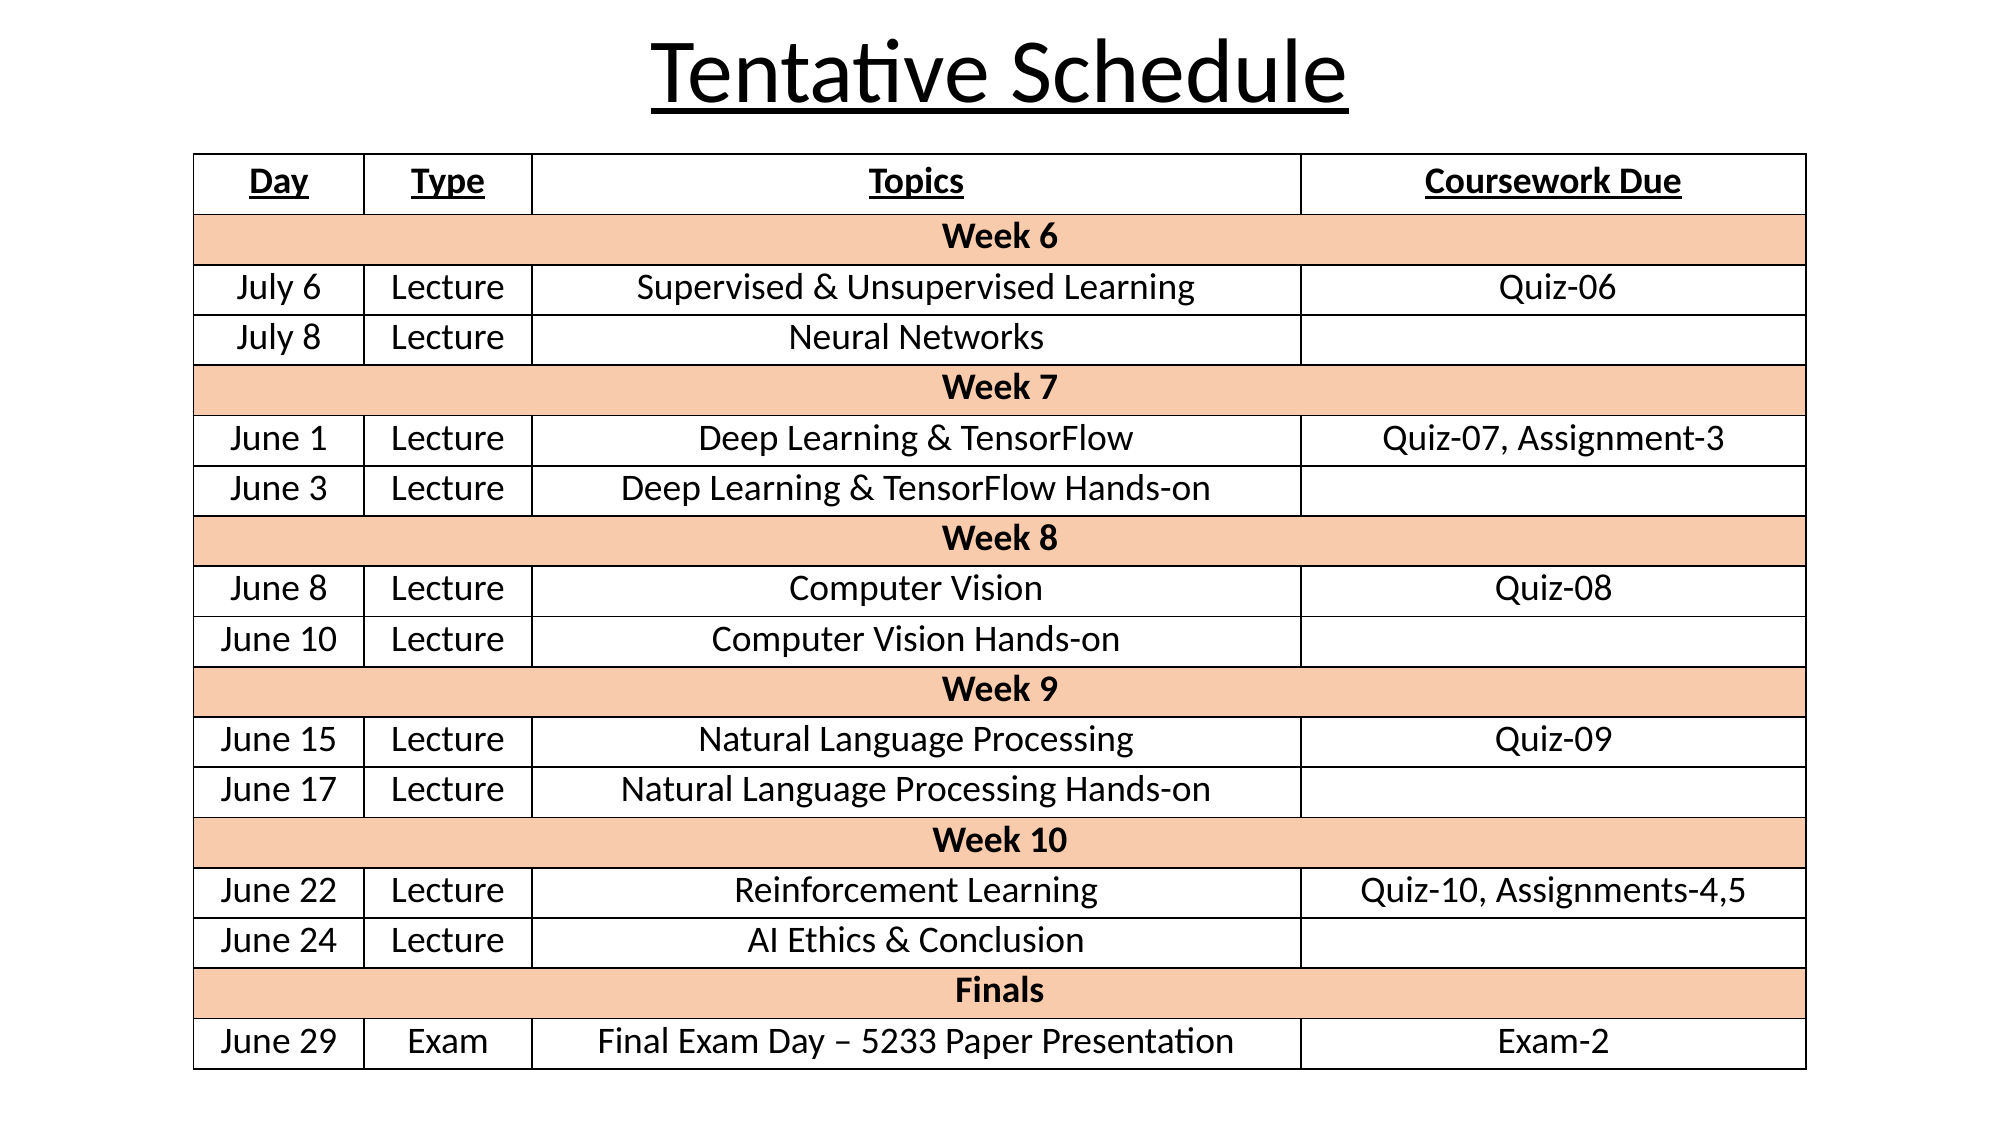

# Tentative Schedule
| Day | Type | Topics | Coursework Due |
| --- | --- | --- | --- |
| Week 6 |  |  |  |
| July 6 | Lecture | Supervised & Unsupervised Learning | Quiz-06 |
| July 8 | Lecture | Neural Networks |  |
| Week 7 |  |  |  |
| June 1 | Lecture | Deep Learning & TensorFlow | Quiz-07, Assignment-3 |
| June 3 | Lecture | Deep Learning & TensorFlow Hands-on |  |
| Week 8 |  |  |  |
| June 8 | Lecture | Computer Vision | Quiz-08 |
| June 10 | Lecture | Computer Vision Hands-on |  |
| Week 9 |  |  |  |
| June 15 | Lecture | Natural Language Processing | Quiz-09 |
| June 17 | Lecture | Natural Language Processing Hands-on |  |
| Week 10 |  |  |  |
| June 22 | Lecture | Reinforcement Learning | Quiz-10, Assignments-4,5 |
| June 24 | Lecture | AI Ethics & Conclusion |  |
| Finals |  |  |  |
| June 29 | Exam | Final Exam Day – 5233 Paper Presentation | Exam-2 |